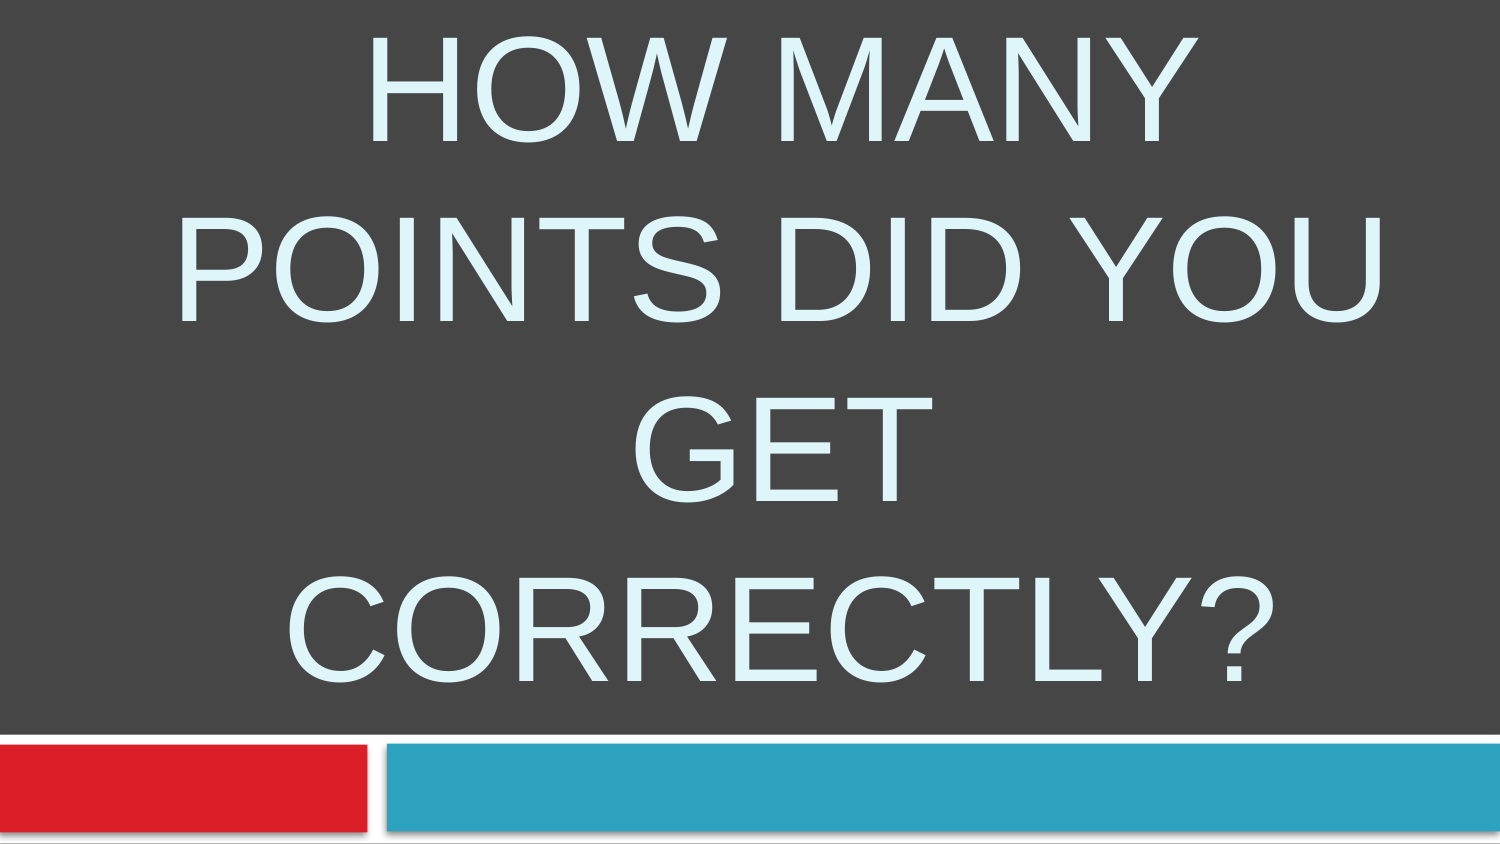

# How many points did you get correctly?